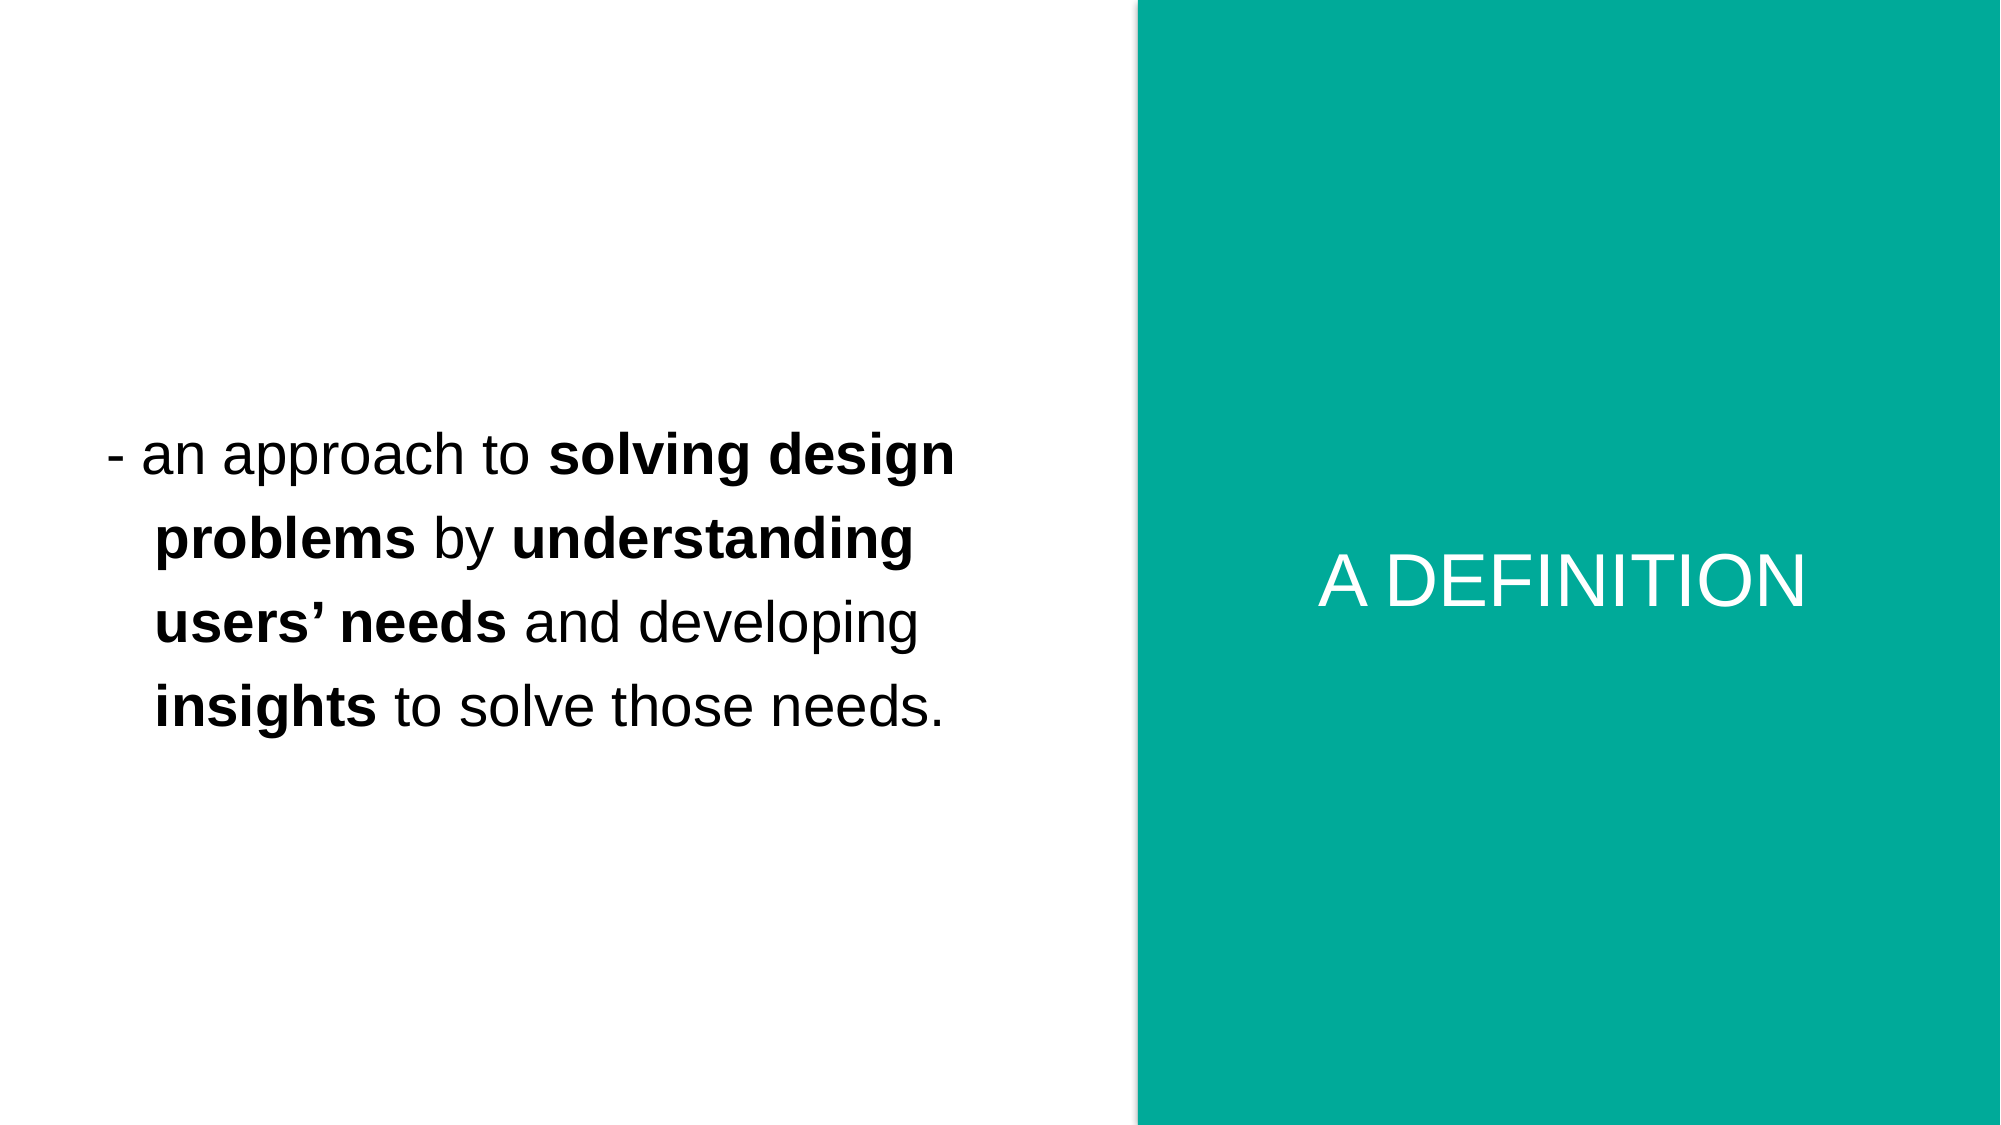

- an approach to solving design
   problems by understanding
   users’ needs and developing
   insights to solve those needs.
A DEFINITION